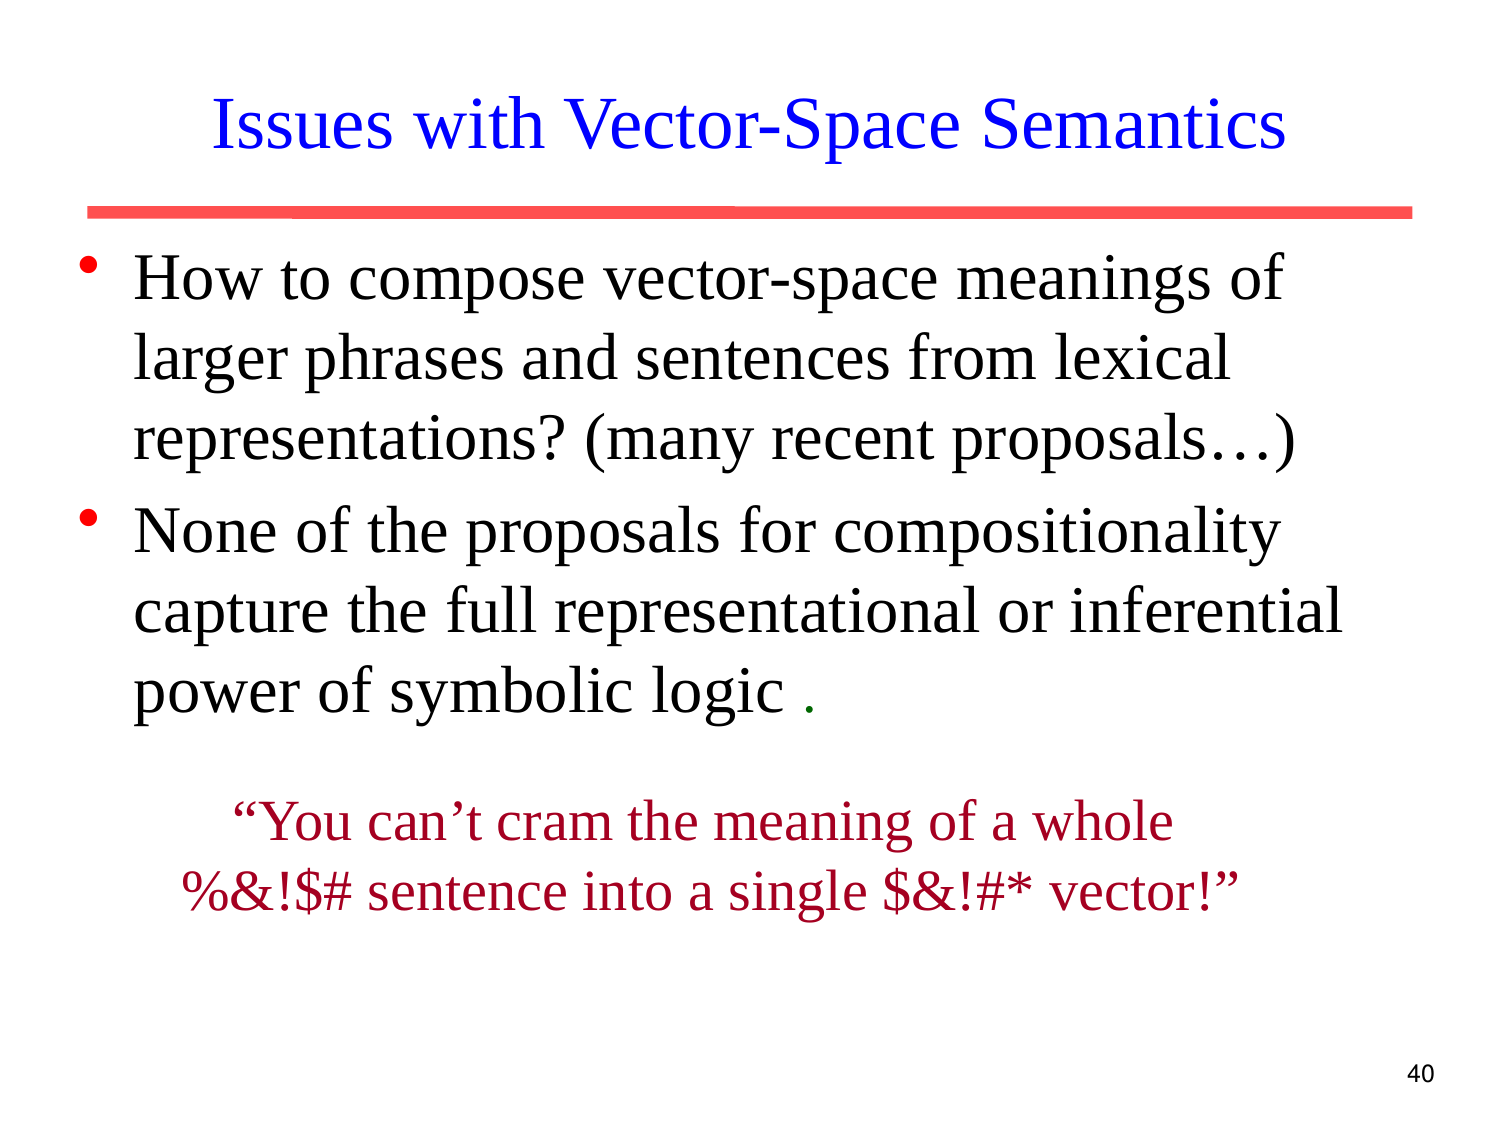

# Issues with Vector-Space Semantics
How to compose vector-space meanings of larger phrases and sentences from lexical representations? (many recent proposals…)
None of the proposals for compositionality capture the full representational or inferential power of symbolic logic .
“You can’t cram the meaning of a whole
%&!$# sentence into a single $&!#* vector!”
40